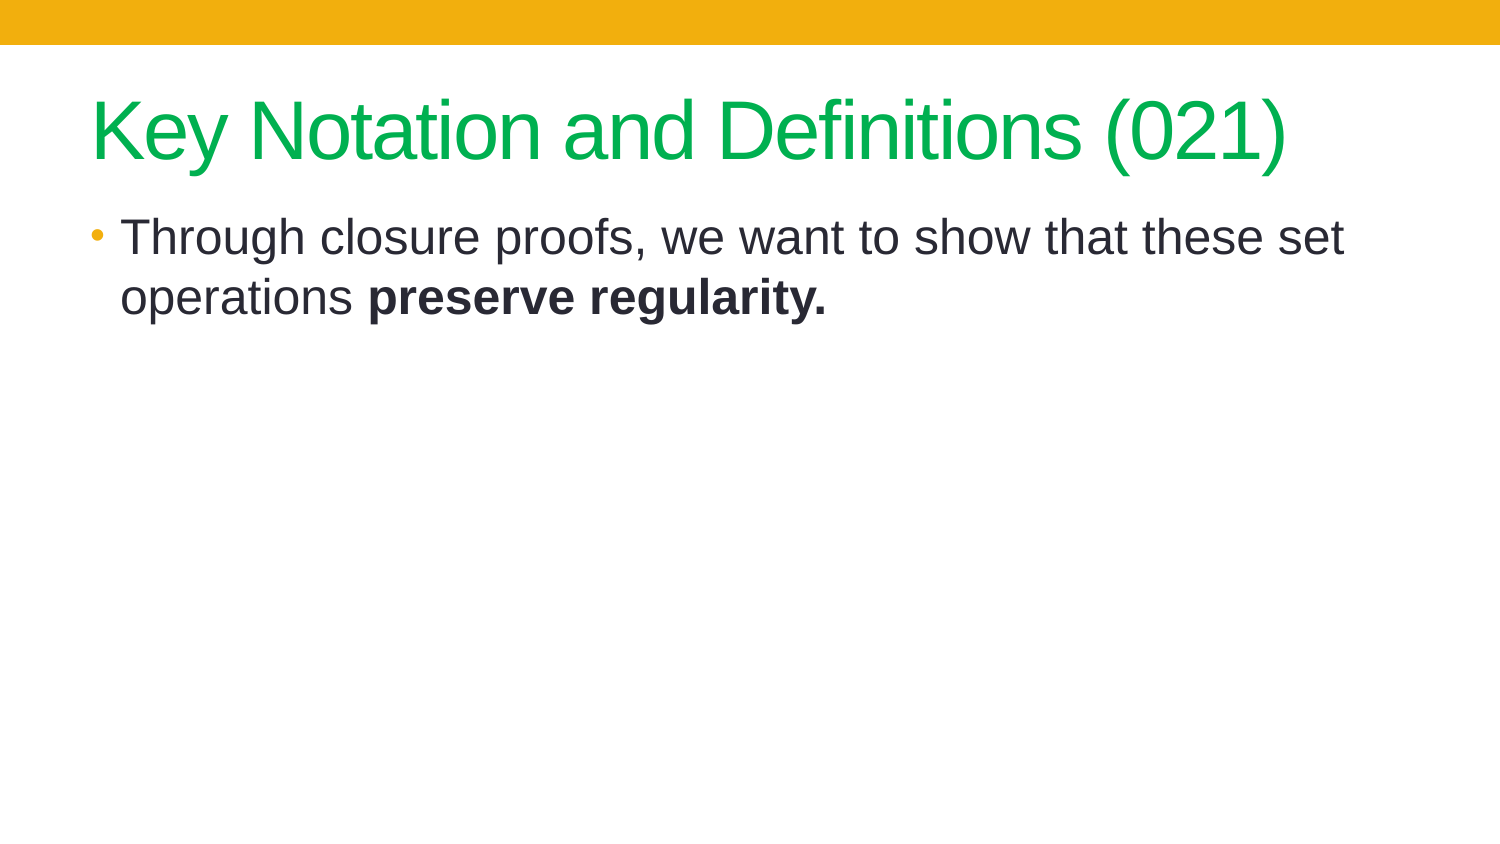

# Key Notation and Definitions (021)
Through closure proofs, we want to show that these set operations preserve regularity.